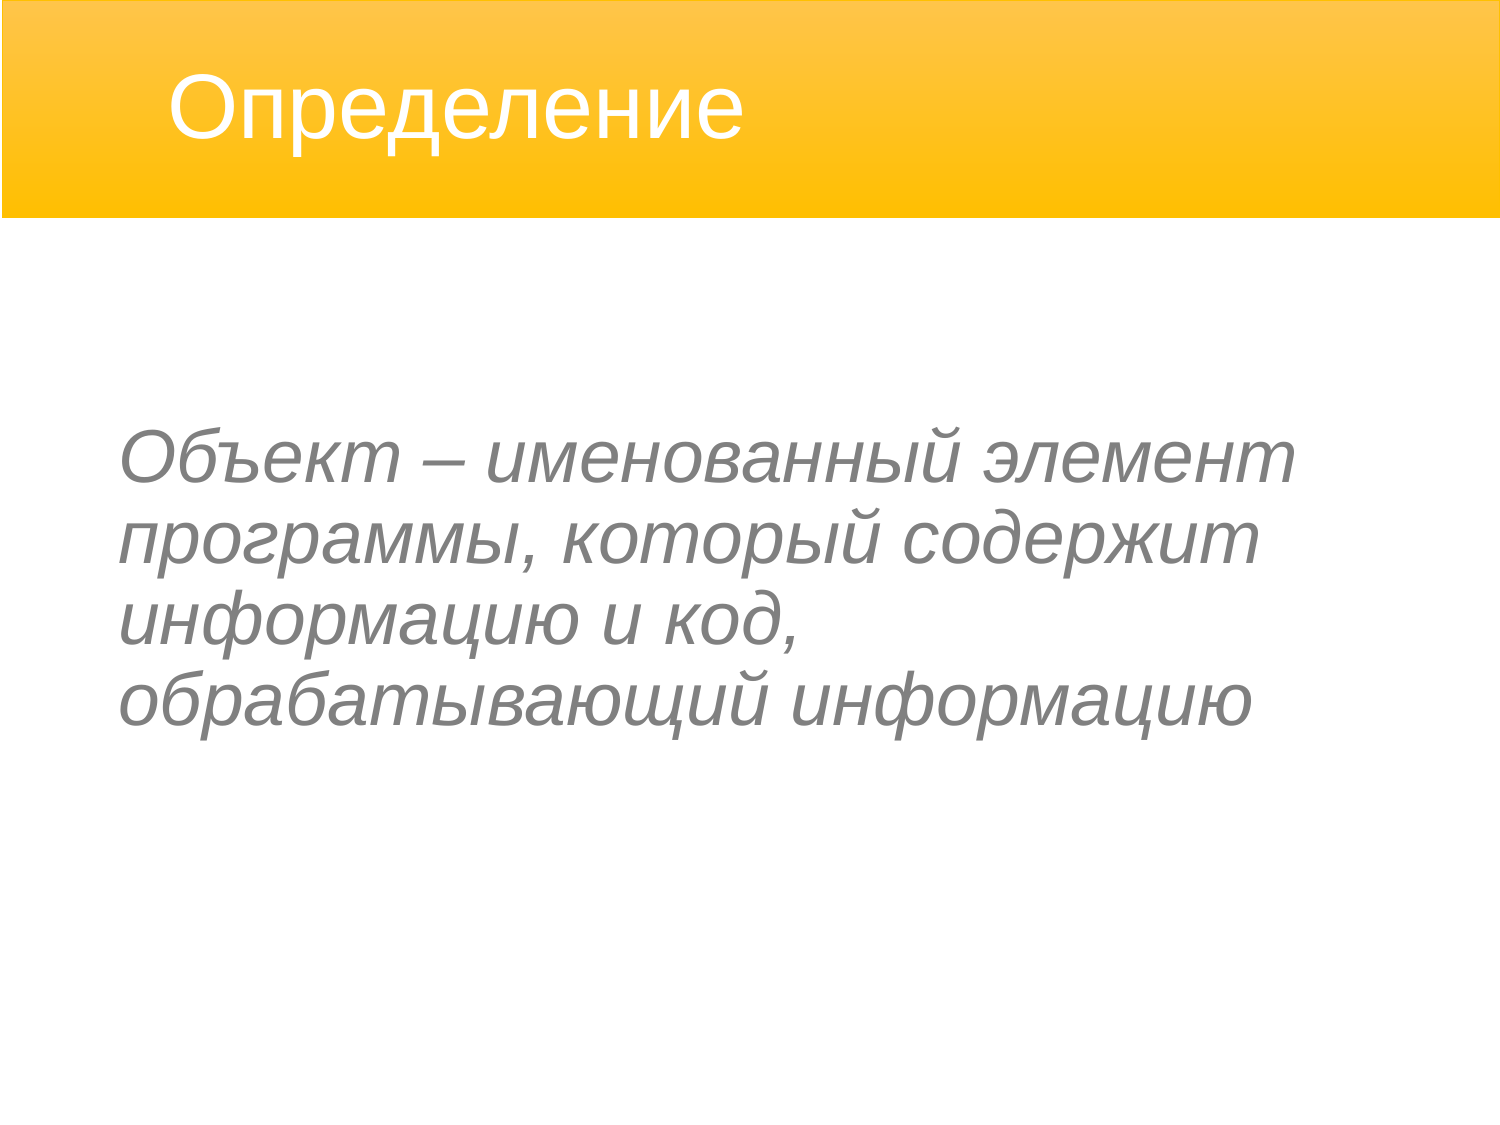

# Определение

Объект – именованный элемент программы, который содержит информацию и код, обрабатывающий информацию